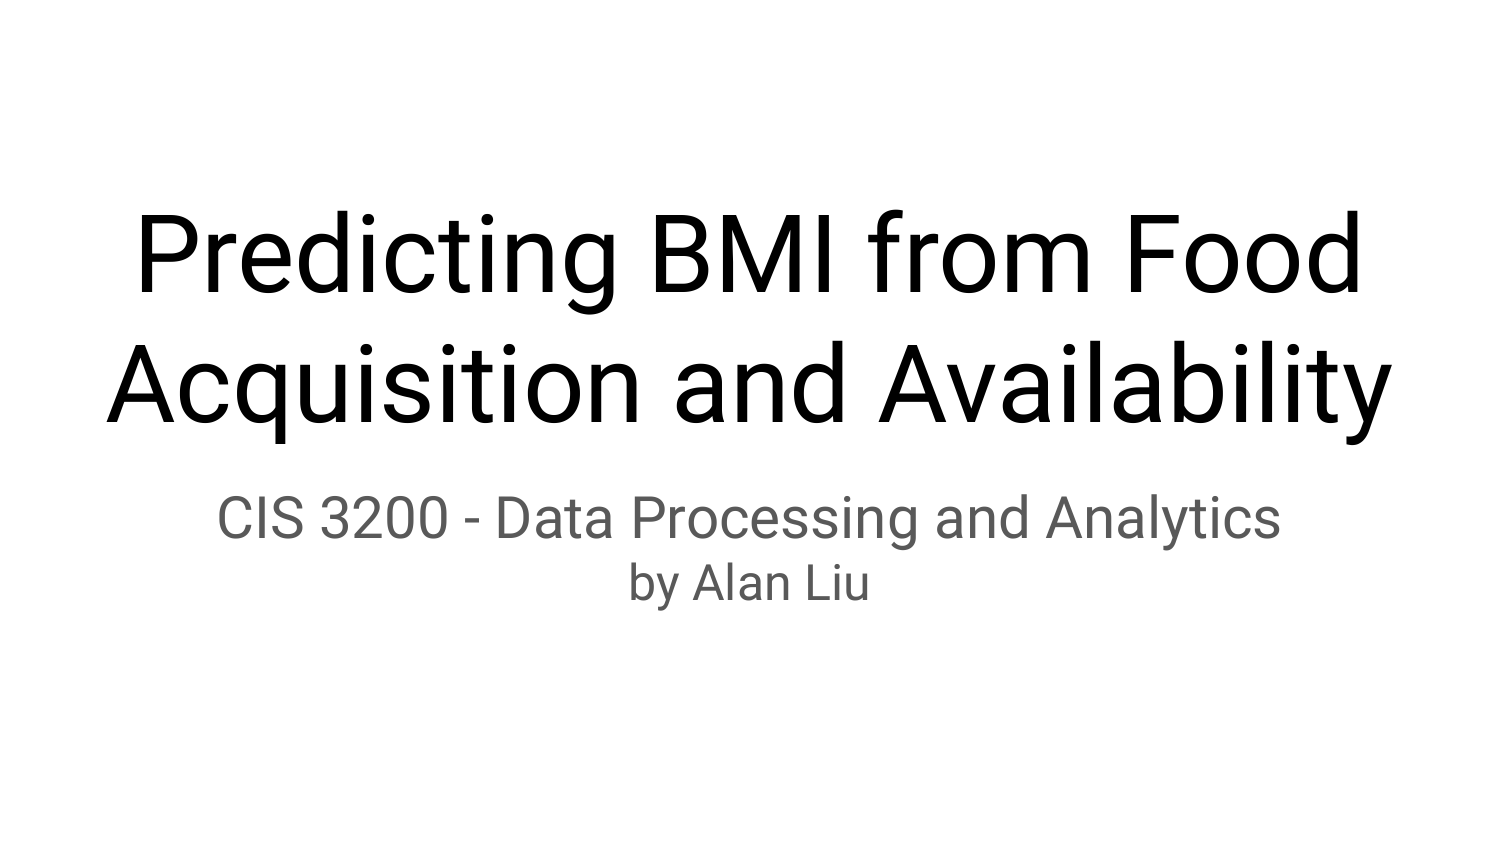

# Predicting BMI from Food Acquisition and Availability
CIS 3200 - Data Processing and Analytics
by Alan Liu